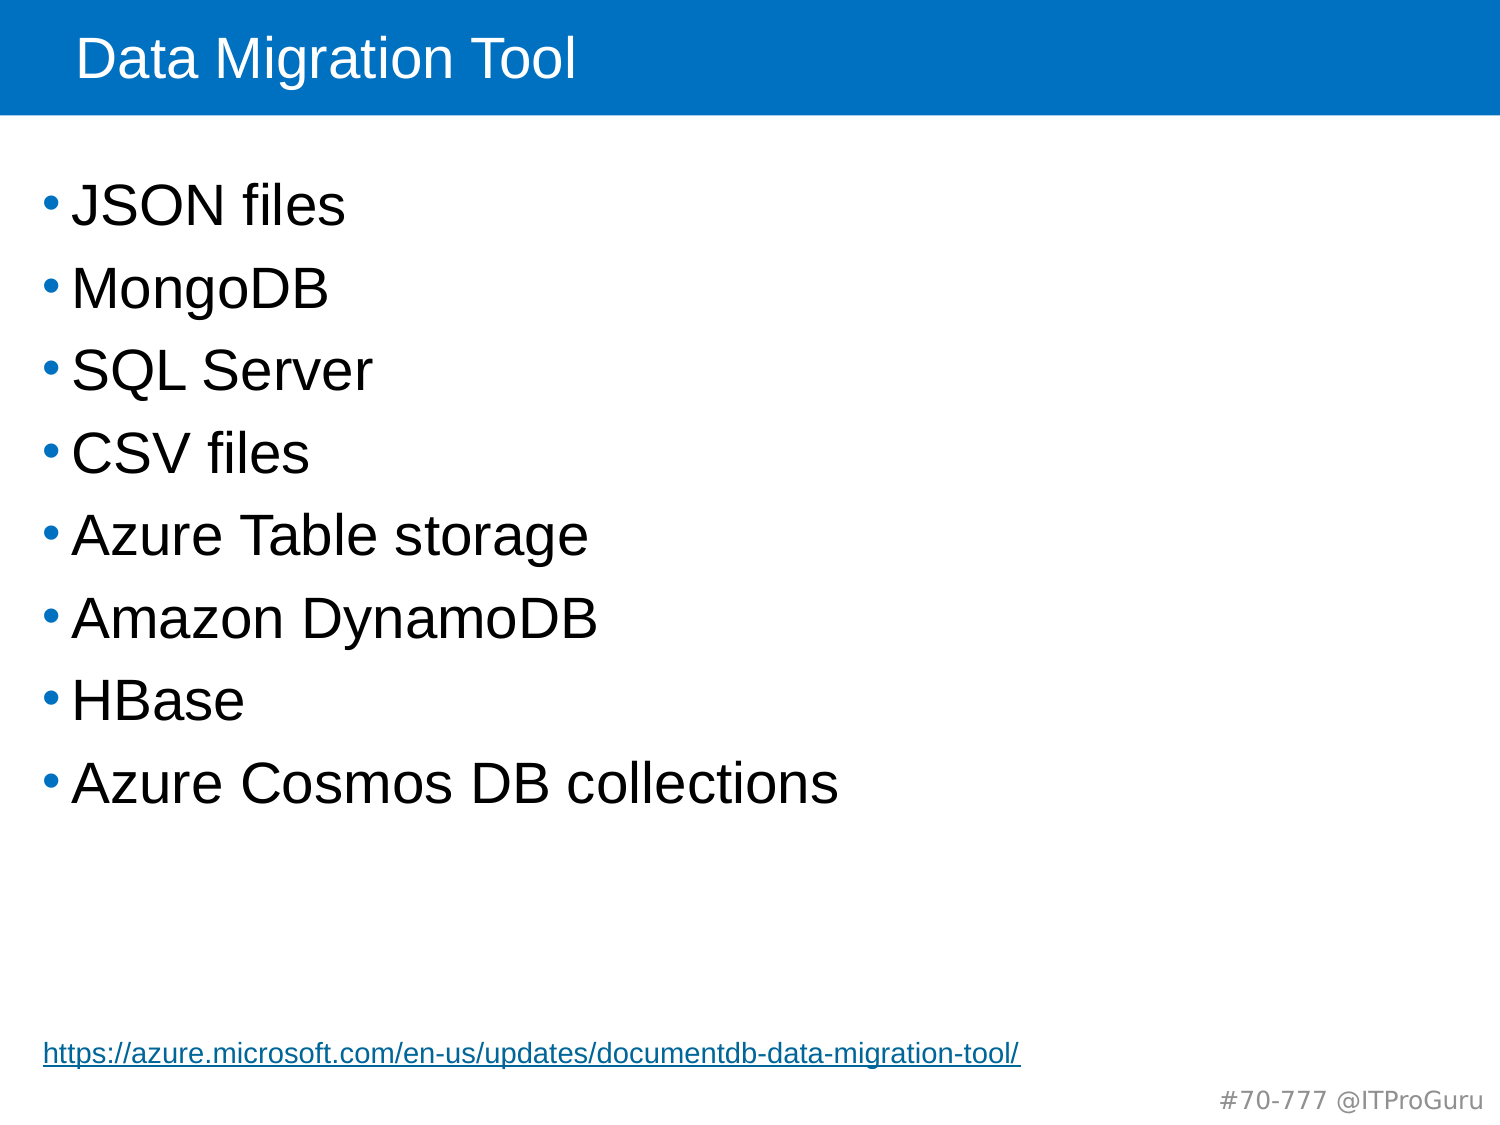

# Data Migration Tool
JSON files
MongoDB
SQL Server
CSV files
Azure Table storage
Amazon DynamoDB
HBase
Azure Cosmos DB collections

https://azure.microsoft.com/en-us/updates/documentdb-data-migration-tool/